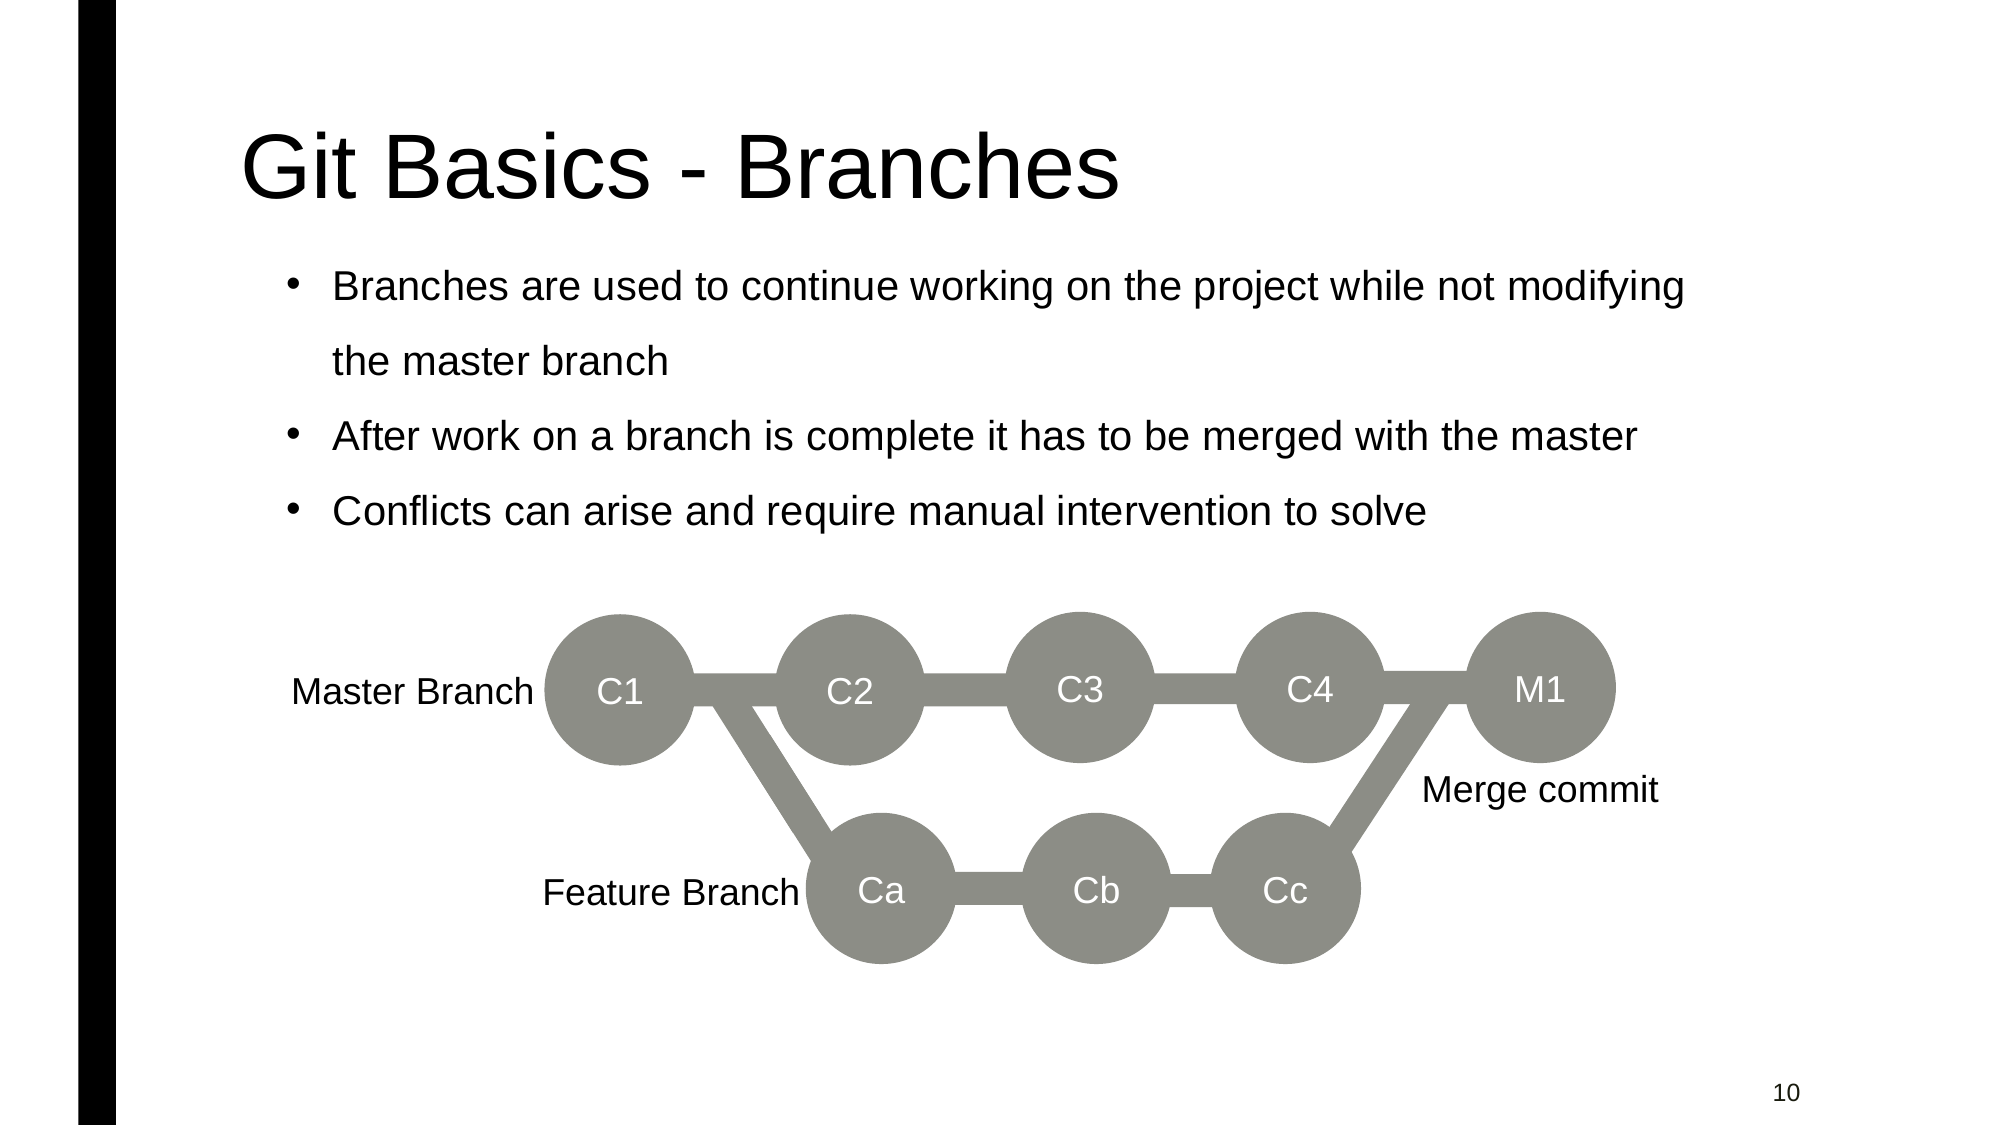

# Git Basics - Branches
Branches are used to continue working on the project while not modifying the master branch
After work on a branch is complete it has to be merged with the master
Conflicts can arise and require manual intervention to solve
C3
C4
M1
C1
C2
Master Branch

Ca
Cb
Cc
Feature Branch

Merge commit
10